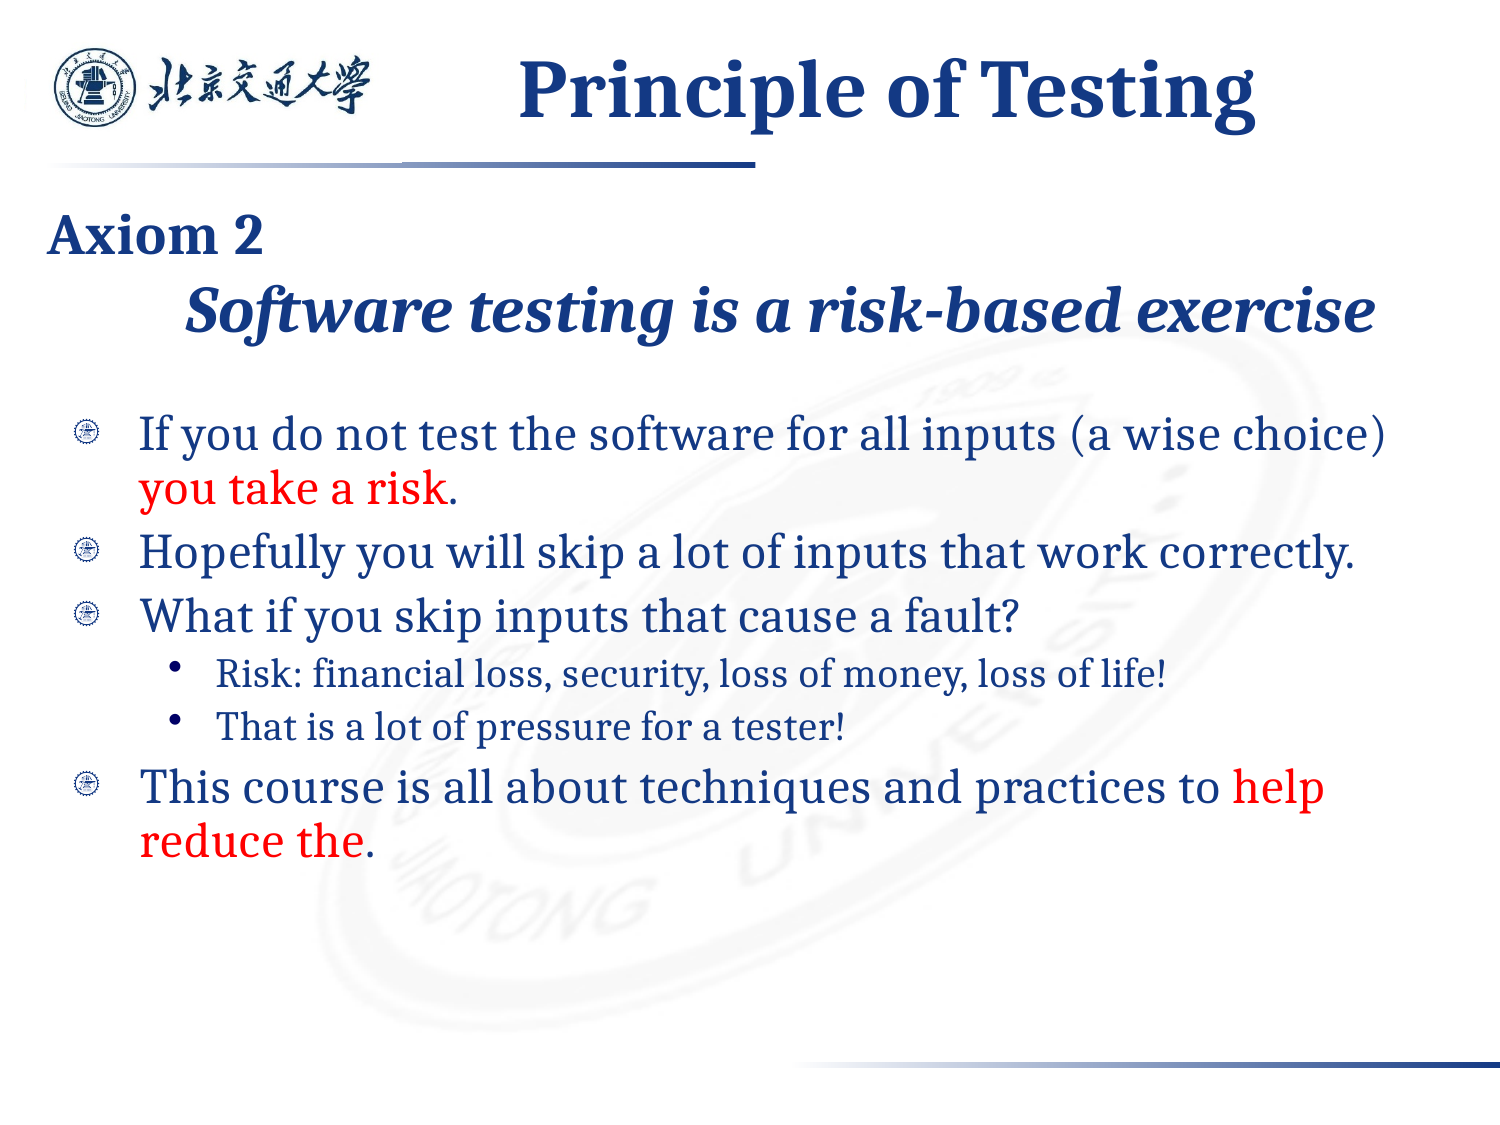

# Principle of Testing
Axiom 2
Software testing is a risk-based exercise
If you do not test the software for all inputs (a wise choice) you take a risk.
Hopefully you will skip a lot of inputs that work correctly.
What if you skip inputs that cause a fault?
Risk: financial loss, security, loss of money, loss of life!
That is a lot of pressure for a tester!
This course is all about techniques and practices to help reduce the.